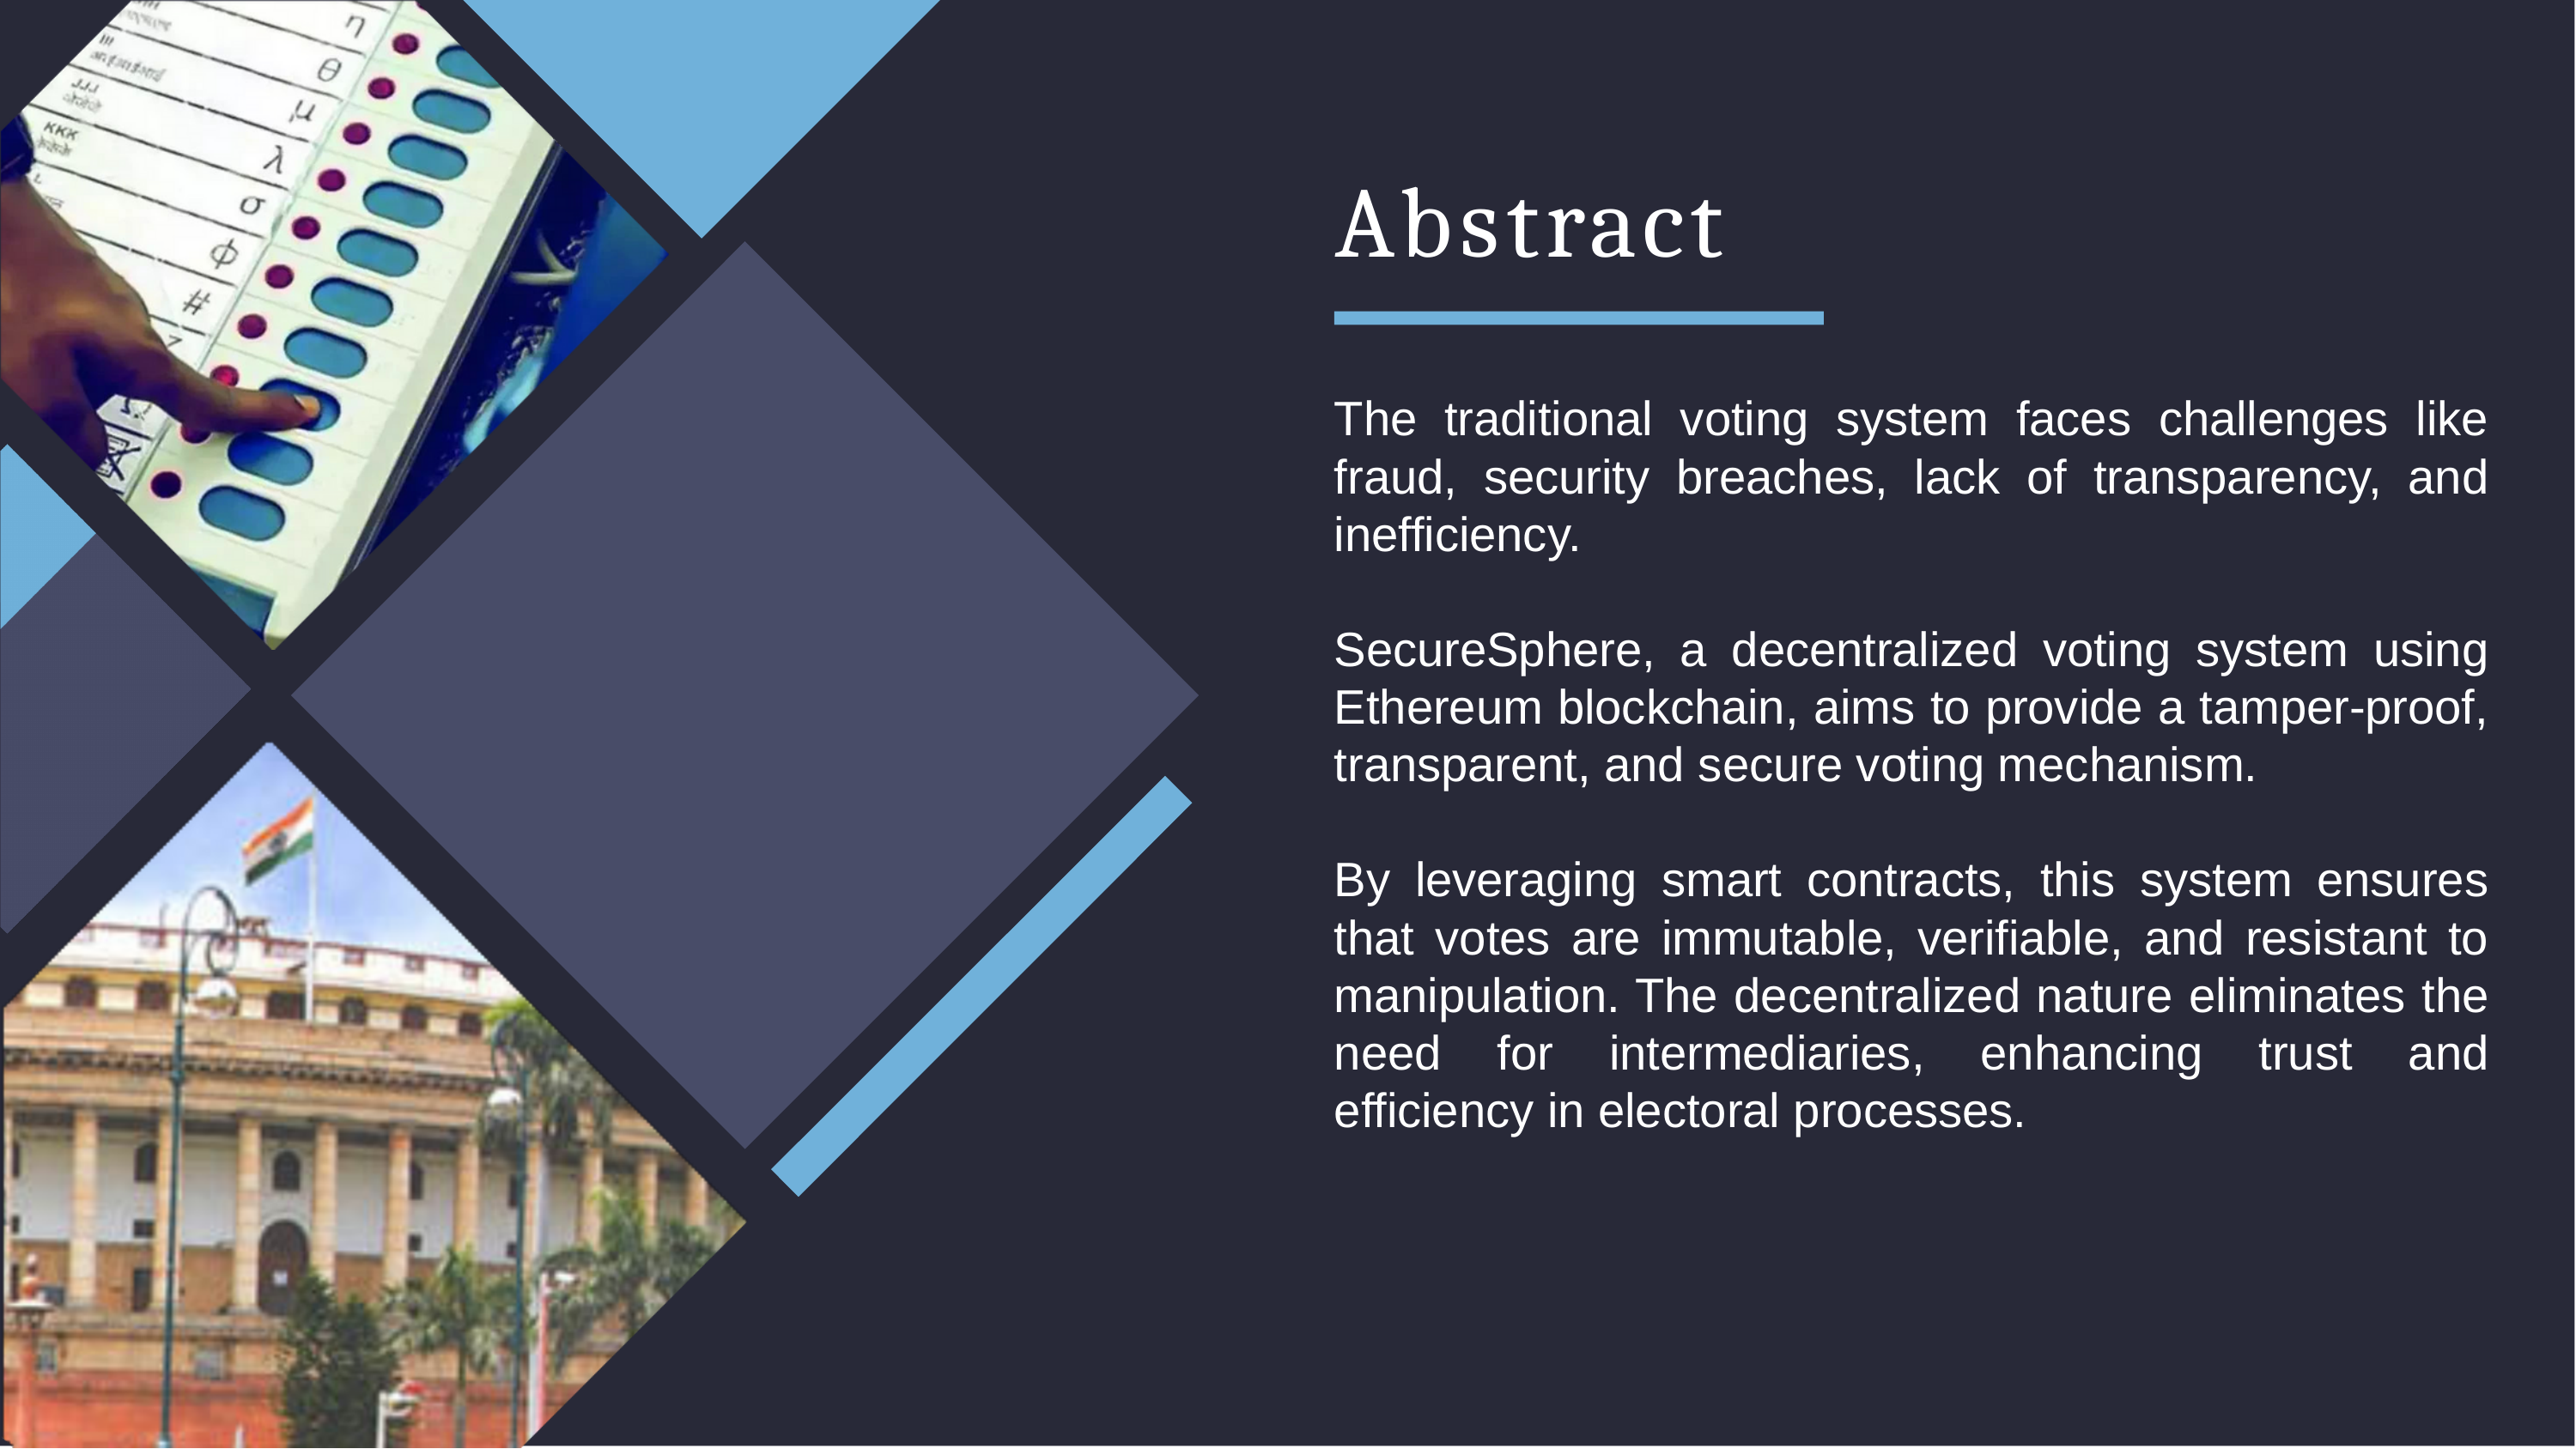

Abstract

The traditional voting system faces challenges like fraud, security breaches, lack of transparency, and inefficiency.

SecureSphere, a decentralized voting system using Ethereum blockchain, aims to provide a tamper-proof, transparent, and secure voting mechanism.

By leveraging smart contracts, this system ensures that votes are immutable, verifiable, and resistant to manipulation. The decentralized nature eliminates the need for intermediaries, enhancing trust and efficiency in electoral processes.